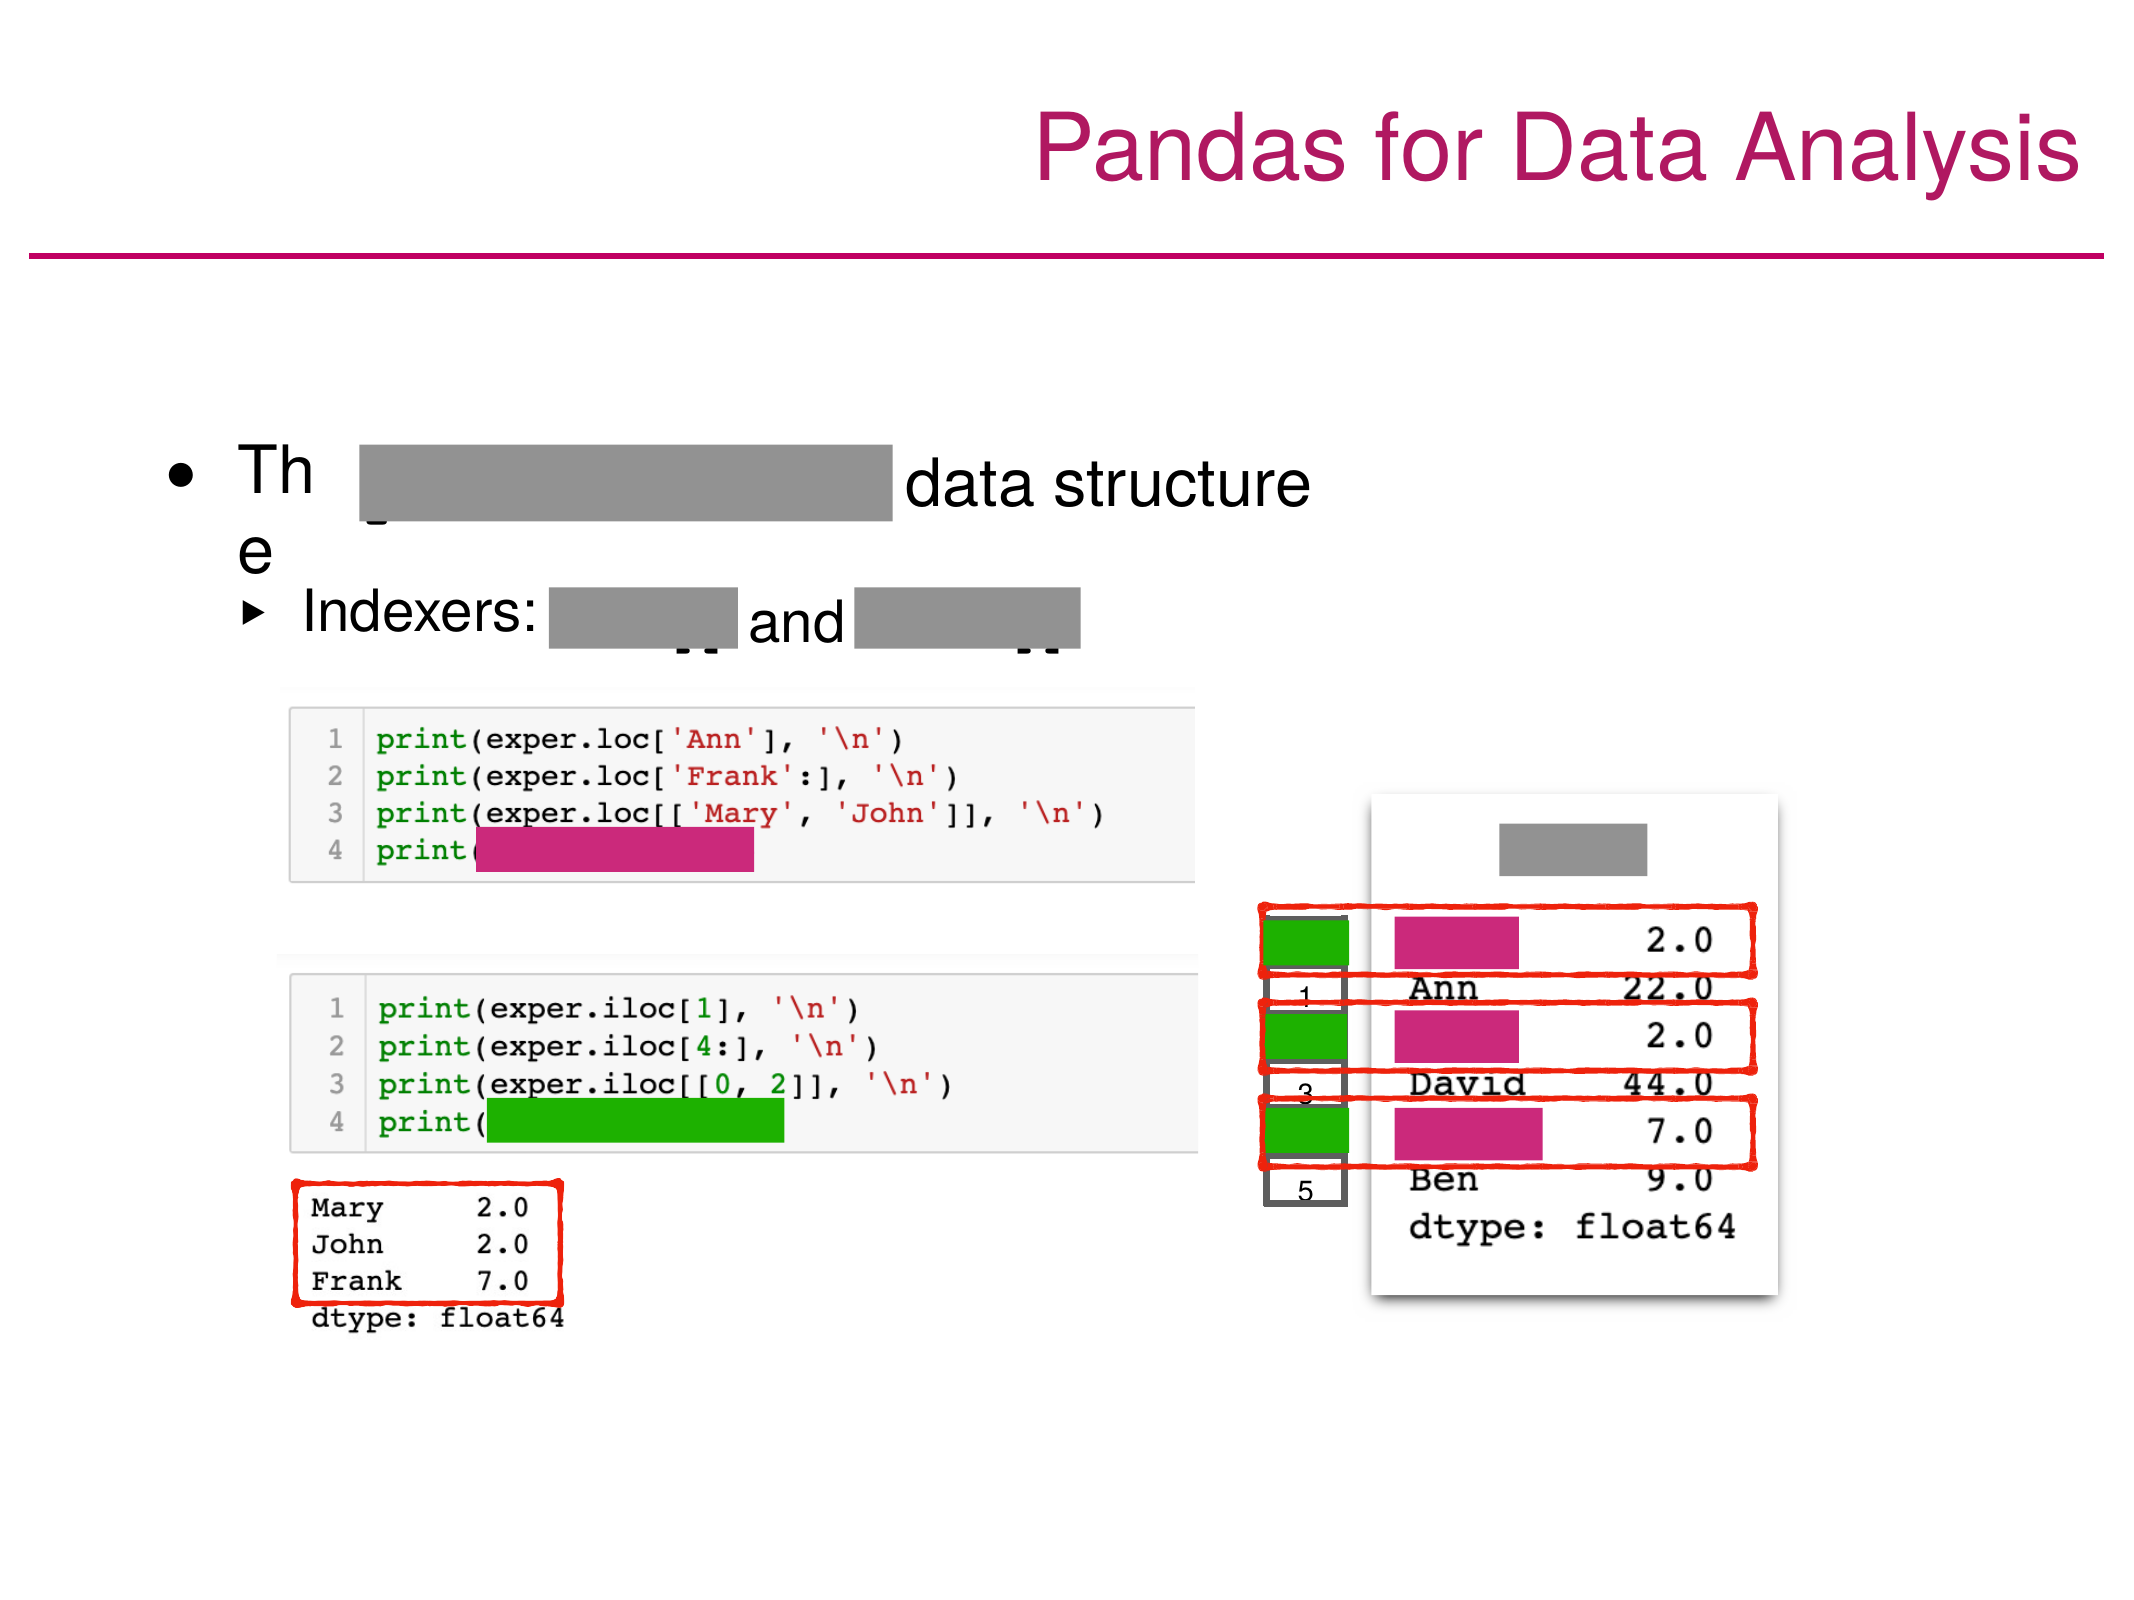

# Pandas for Data Analysis

The
data structure
pandas.Series

Indexers:
and
loc[]

iloc[]

exper

0

1

3

5

2

4